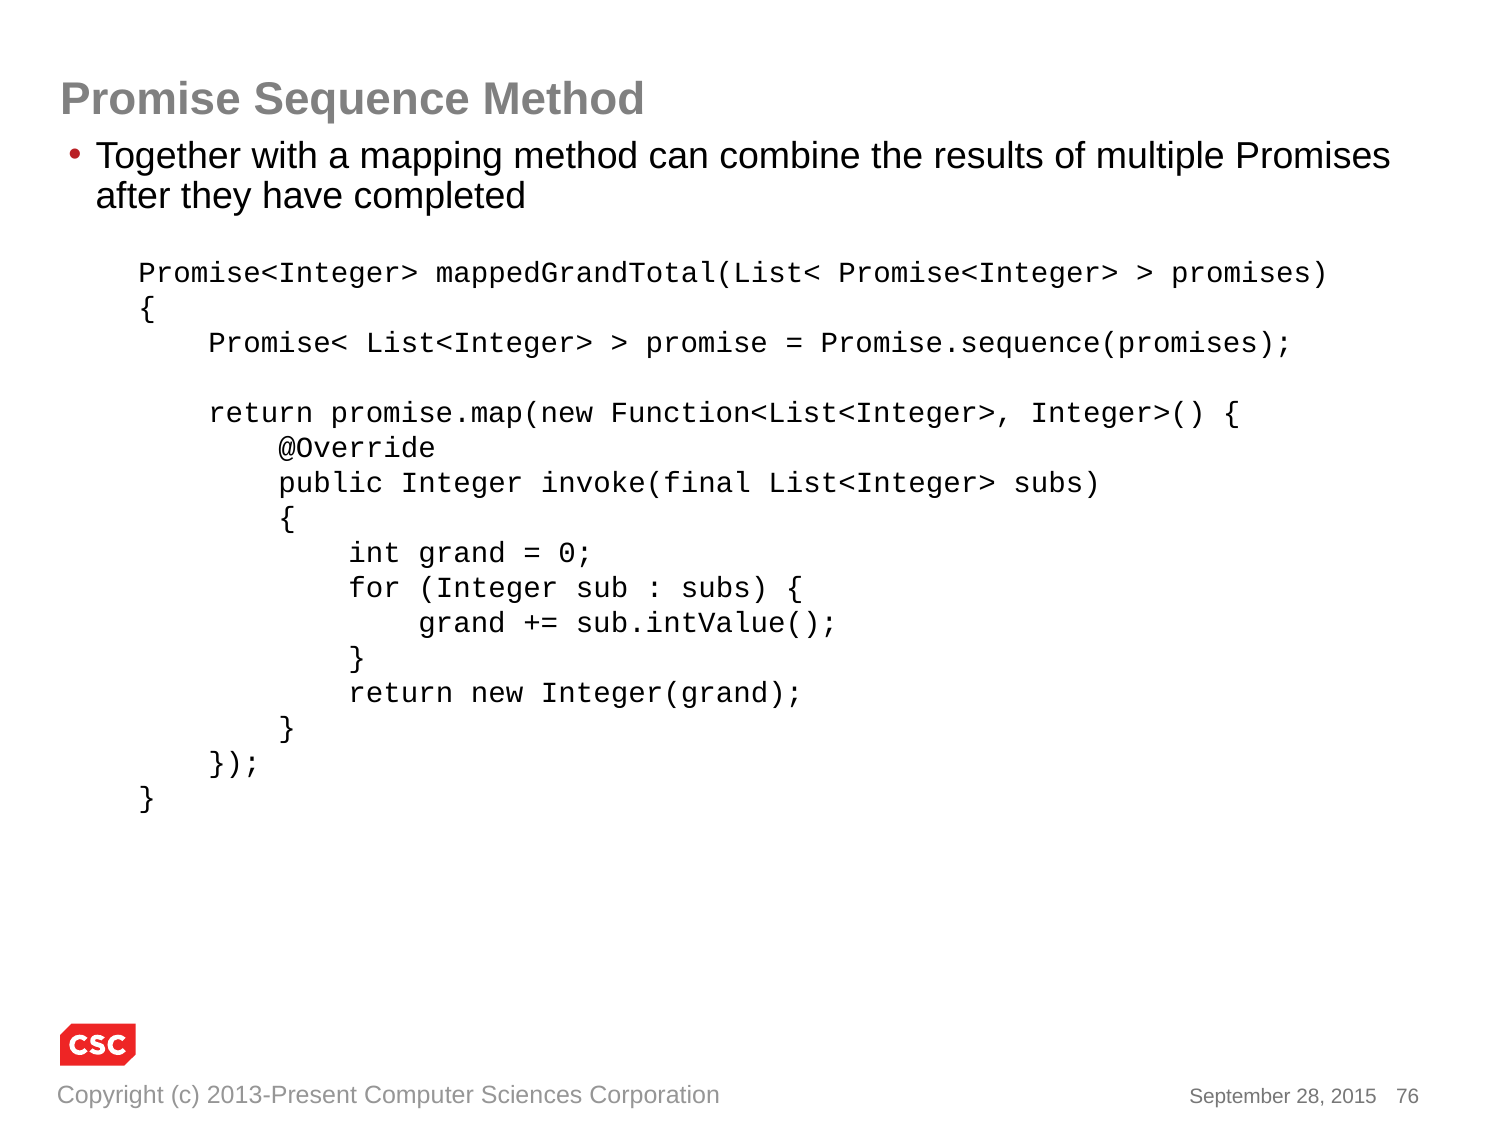

# Promise Sequence Method
Together with a mapping method can combine the results of multiple Promises after they have completed

    Promise<Integer> mappedGrandTotal(List< Promise<Integer> > promises)
    {
        Promise< List<Integer> > promise = Promise.sequence(promises);

        return promise.map(new Function<List<Integer>, Integer>() {
            @Override
            public Integer invoke(final List<Integer> subs)
            {
                int grand = 0;
                for (Integer sub : subs) {
                    grand += sub.intValue();
                }
                return new Integer(grand);
            }
        });
    }